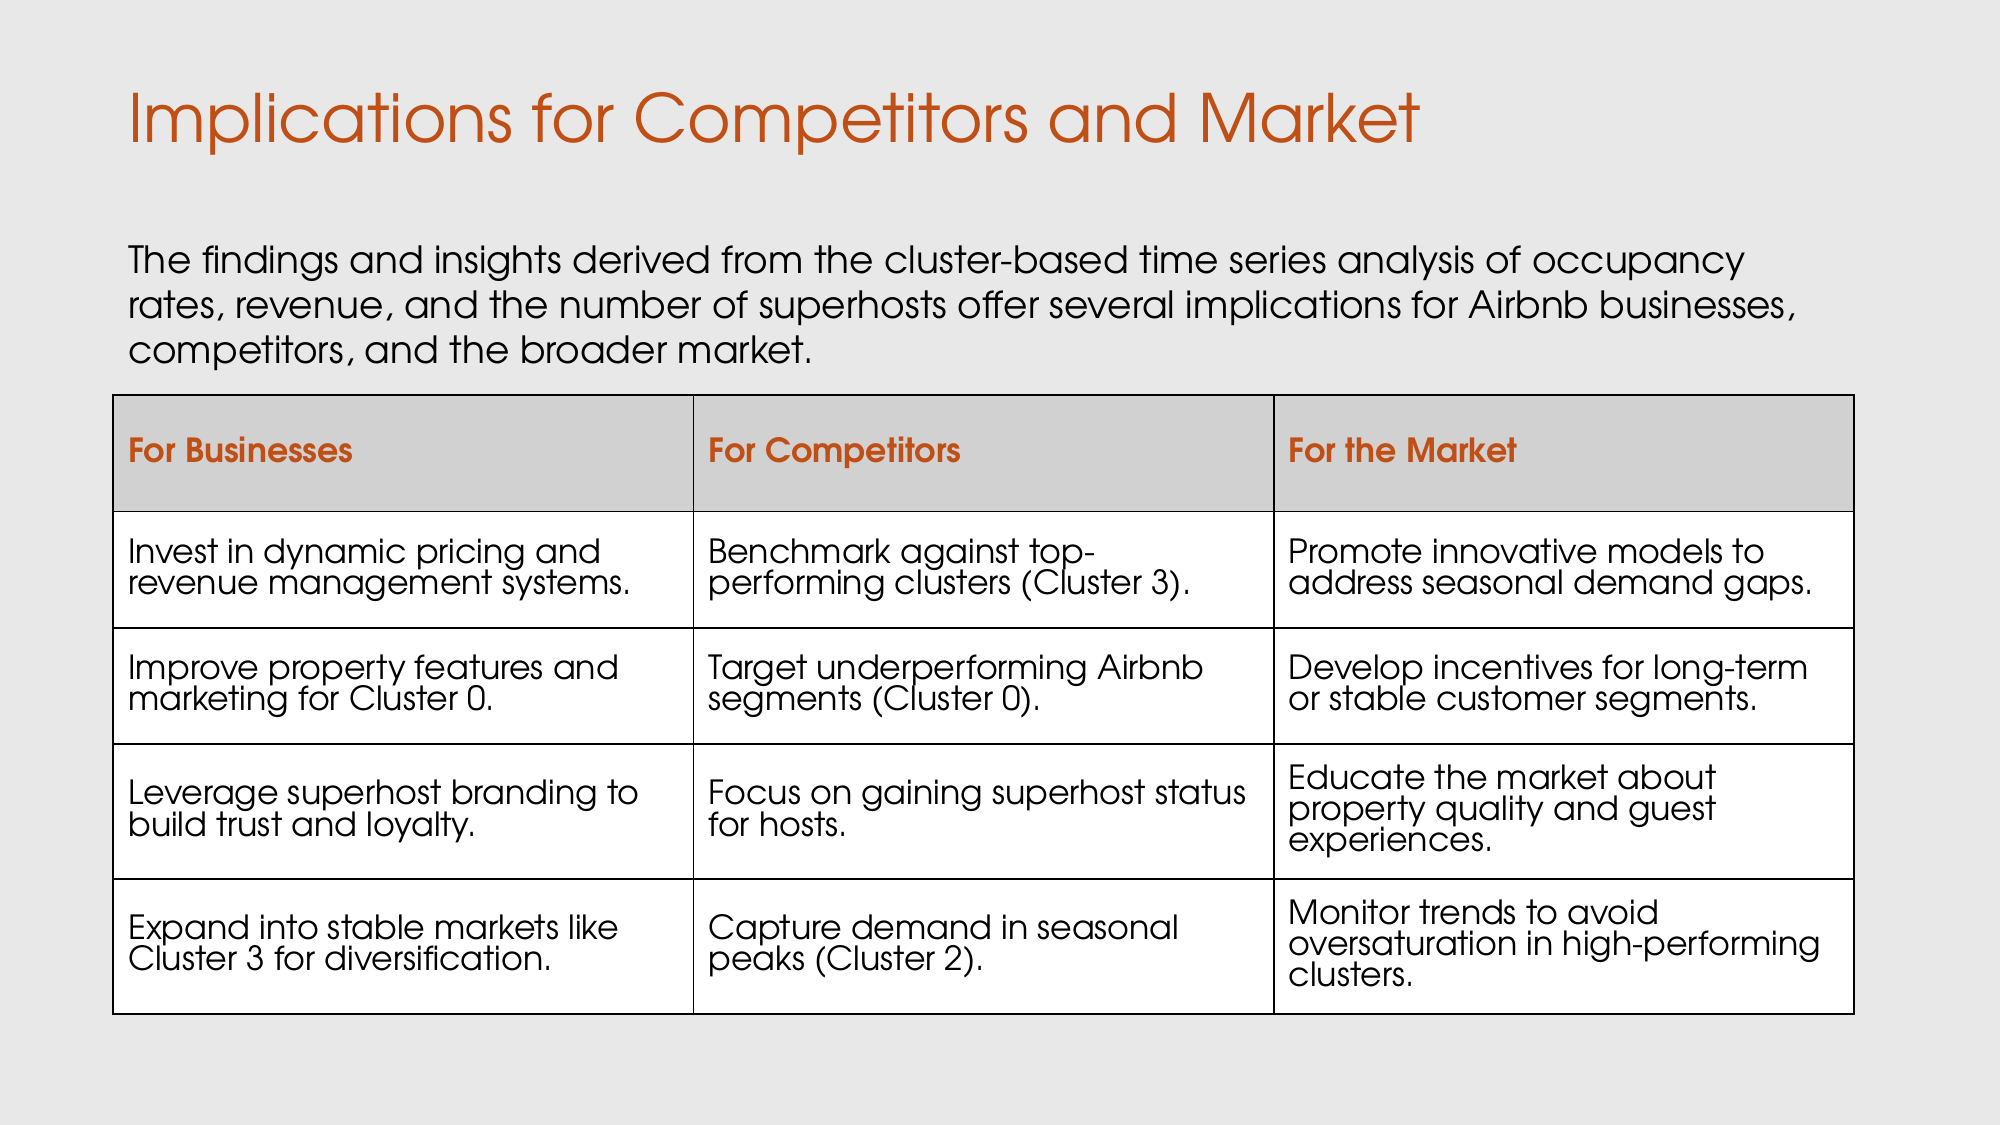

Implications for Competitors and Market
The findings and insights derived from the cluster-based time series analysis of occupancy rates, revenue, and the number of superhosts offer several implications for Airbnb businesses, competitors, and the broader market.
| For Businesses | For Competitors | For the Market |
| --- | --- | --- |
| Invest in dynamic pricing and revenue management systems. | Benchmark against top-performing clusters (Cluster 3). | Promote innovative models to address seasonal demand gaps. |
| Improve property features and marketing for Cluster 0. | Target underperforming Airbnb segments (Cluster 0). | Develop incentives for long-term or stable customer segments. |
| Leverage superhost branding to build trust and loyalty. | Focus on gaining superhost status for hosts. | Educate the market about property quality and guest experiences. |
| Expand into stable markets like Cluster 3 for diversification. | Capture demand in seasonal peaks (Cluster 2). | Monitor trends to avoid oversaturation in high-performing clusters. |